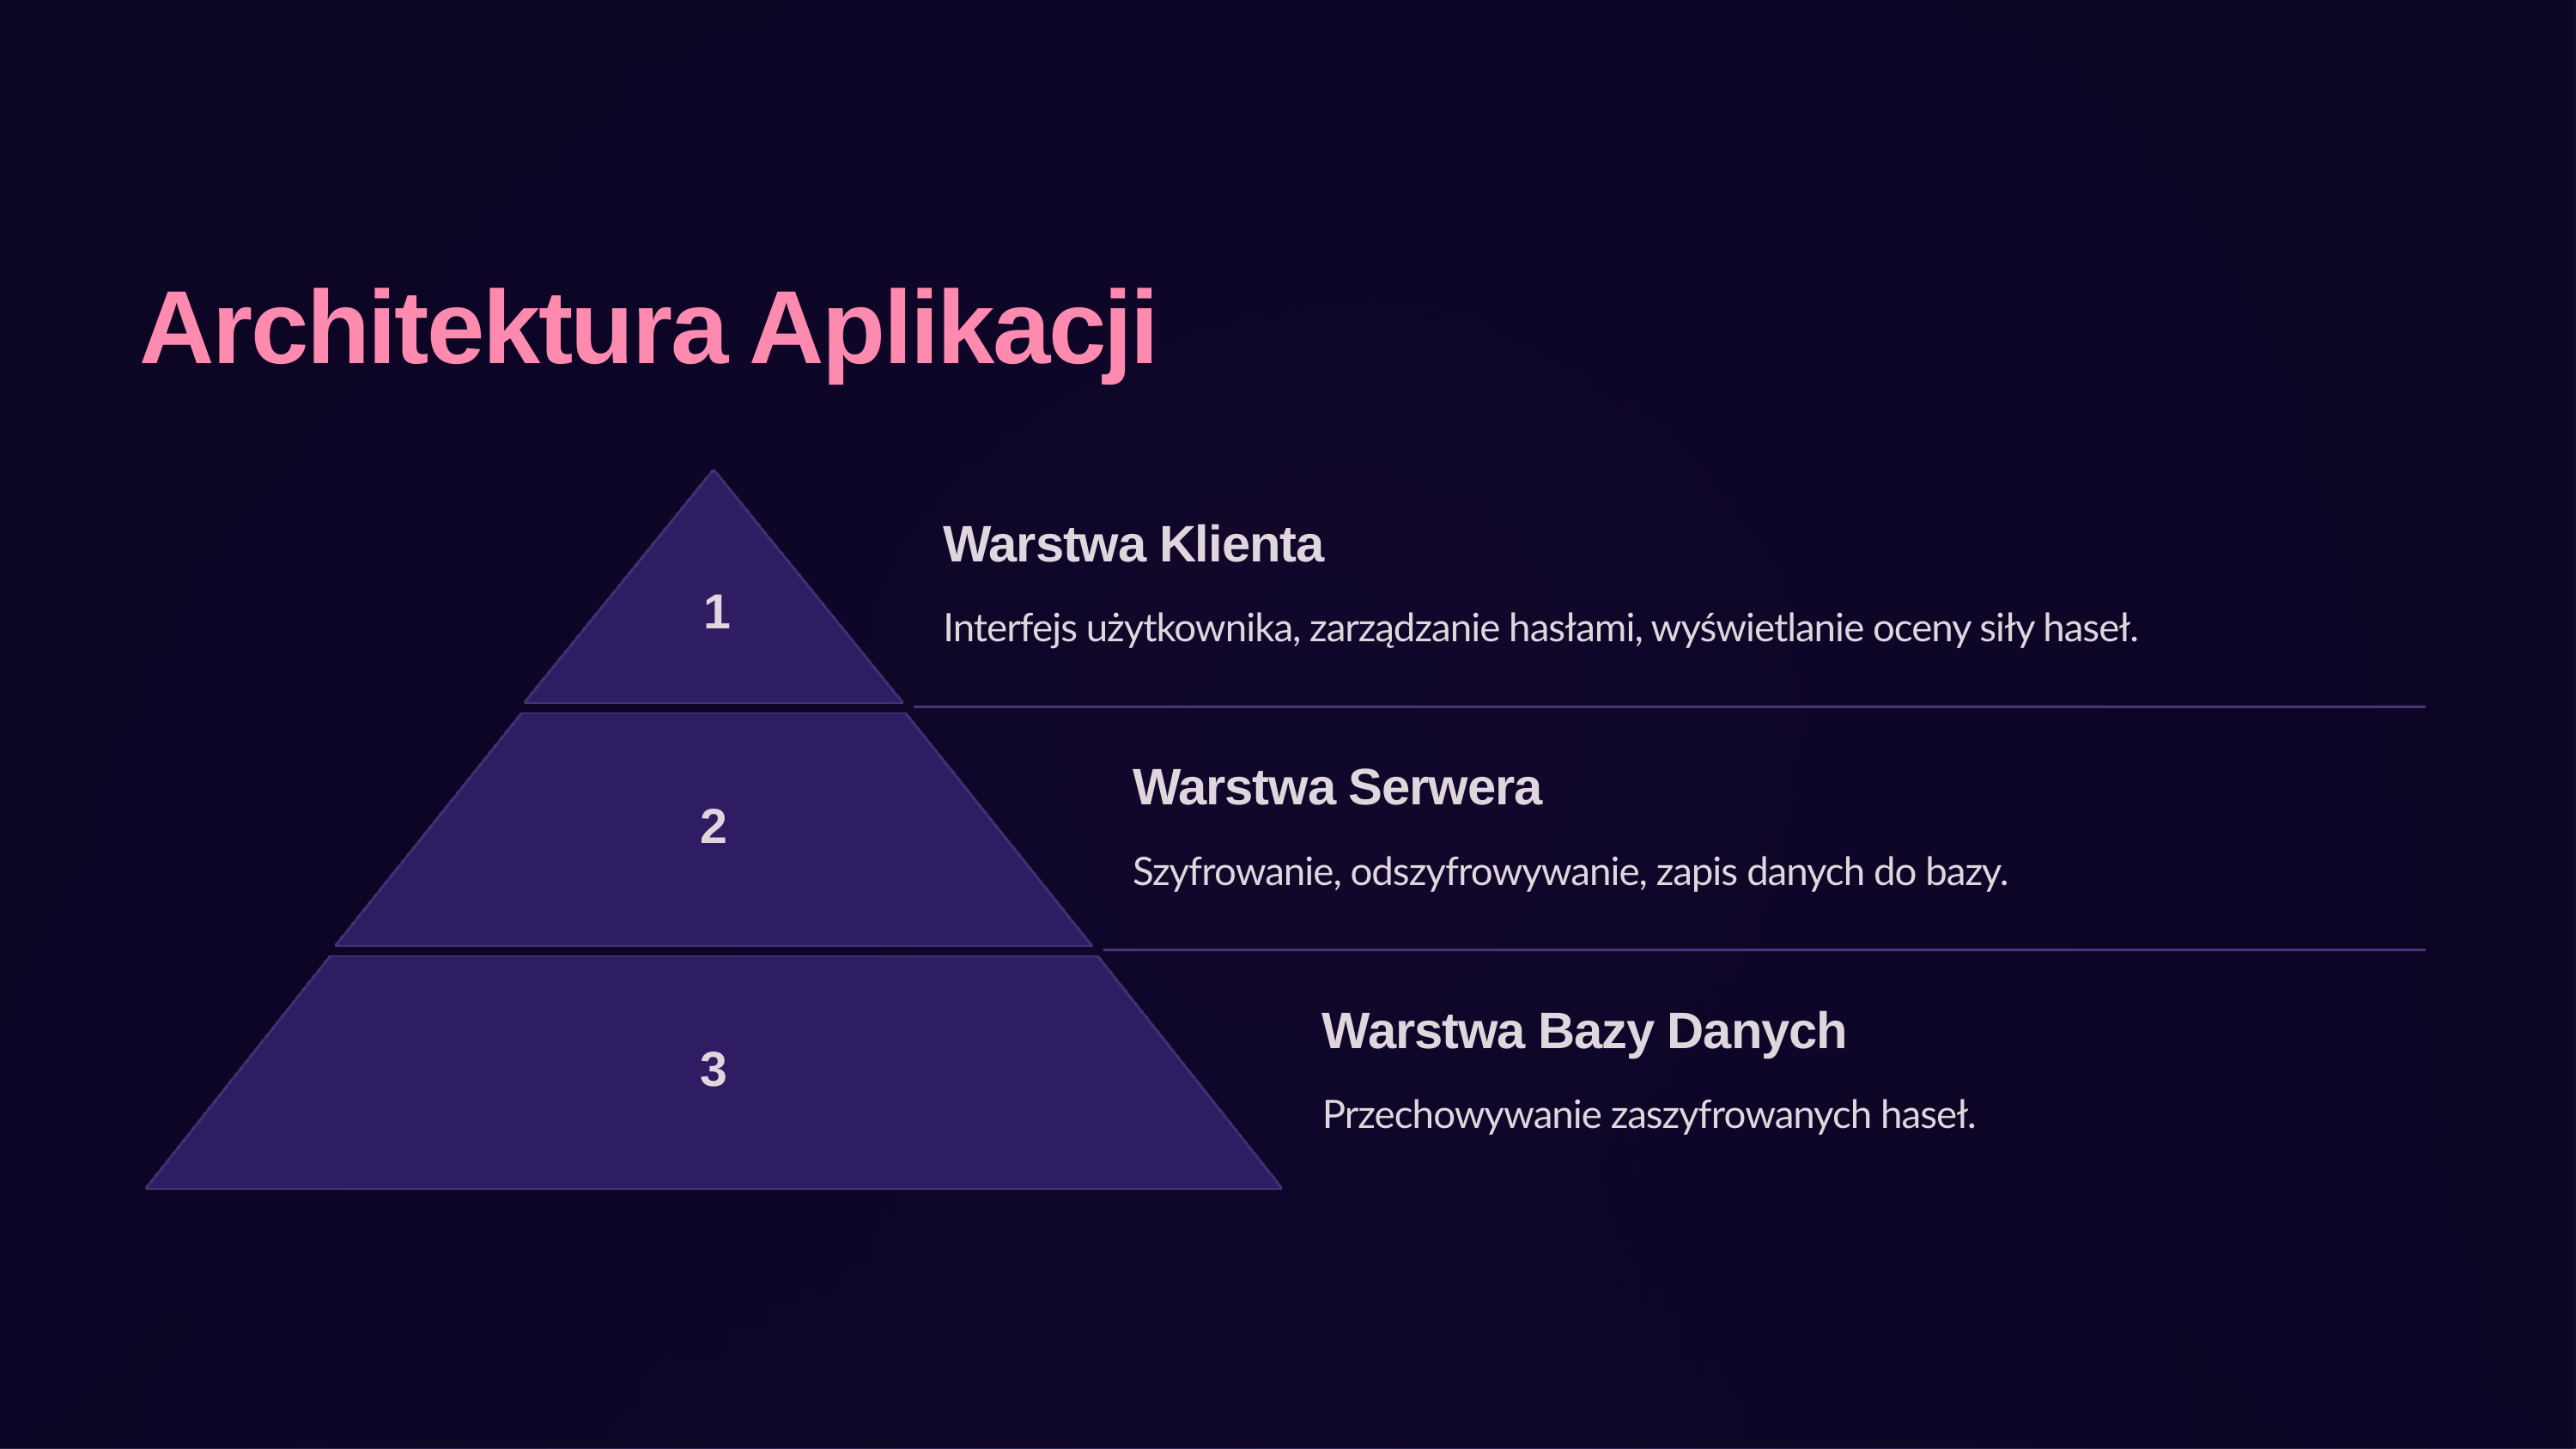

Architektura Aplikacji

Warstwa Klienta
1
Interfejs użytkownika, zarządzanie hasłami, wyświetlanie oceny siły haseł.

Warstwa Serwera
2
Szyfrowanie, odszyfrowywanie, zapis danych do bazy.

Warstwa Bazy Danych
3
Przechowywanie zaszyfrowanych haseł.